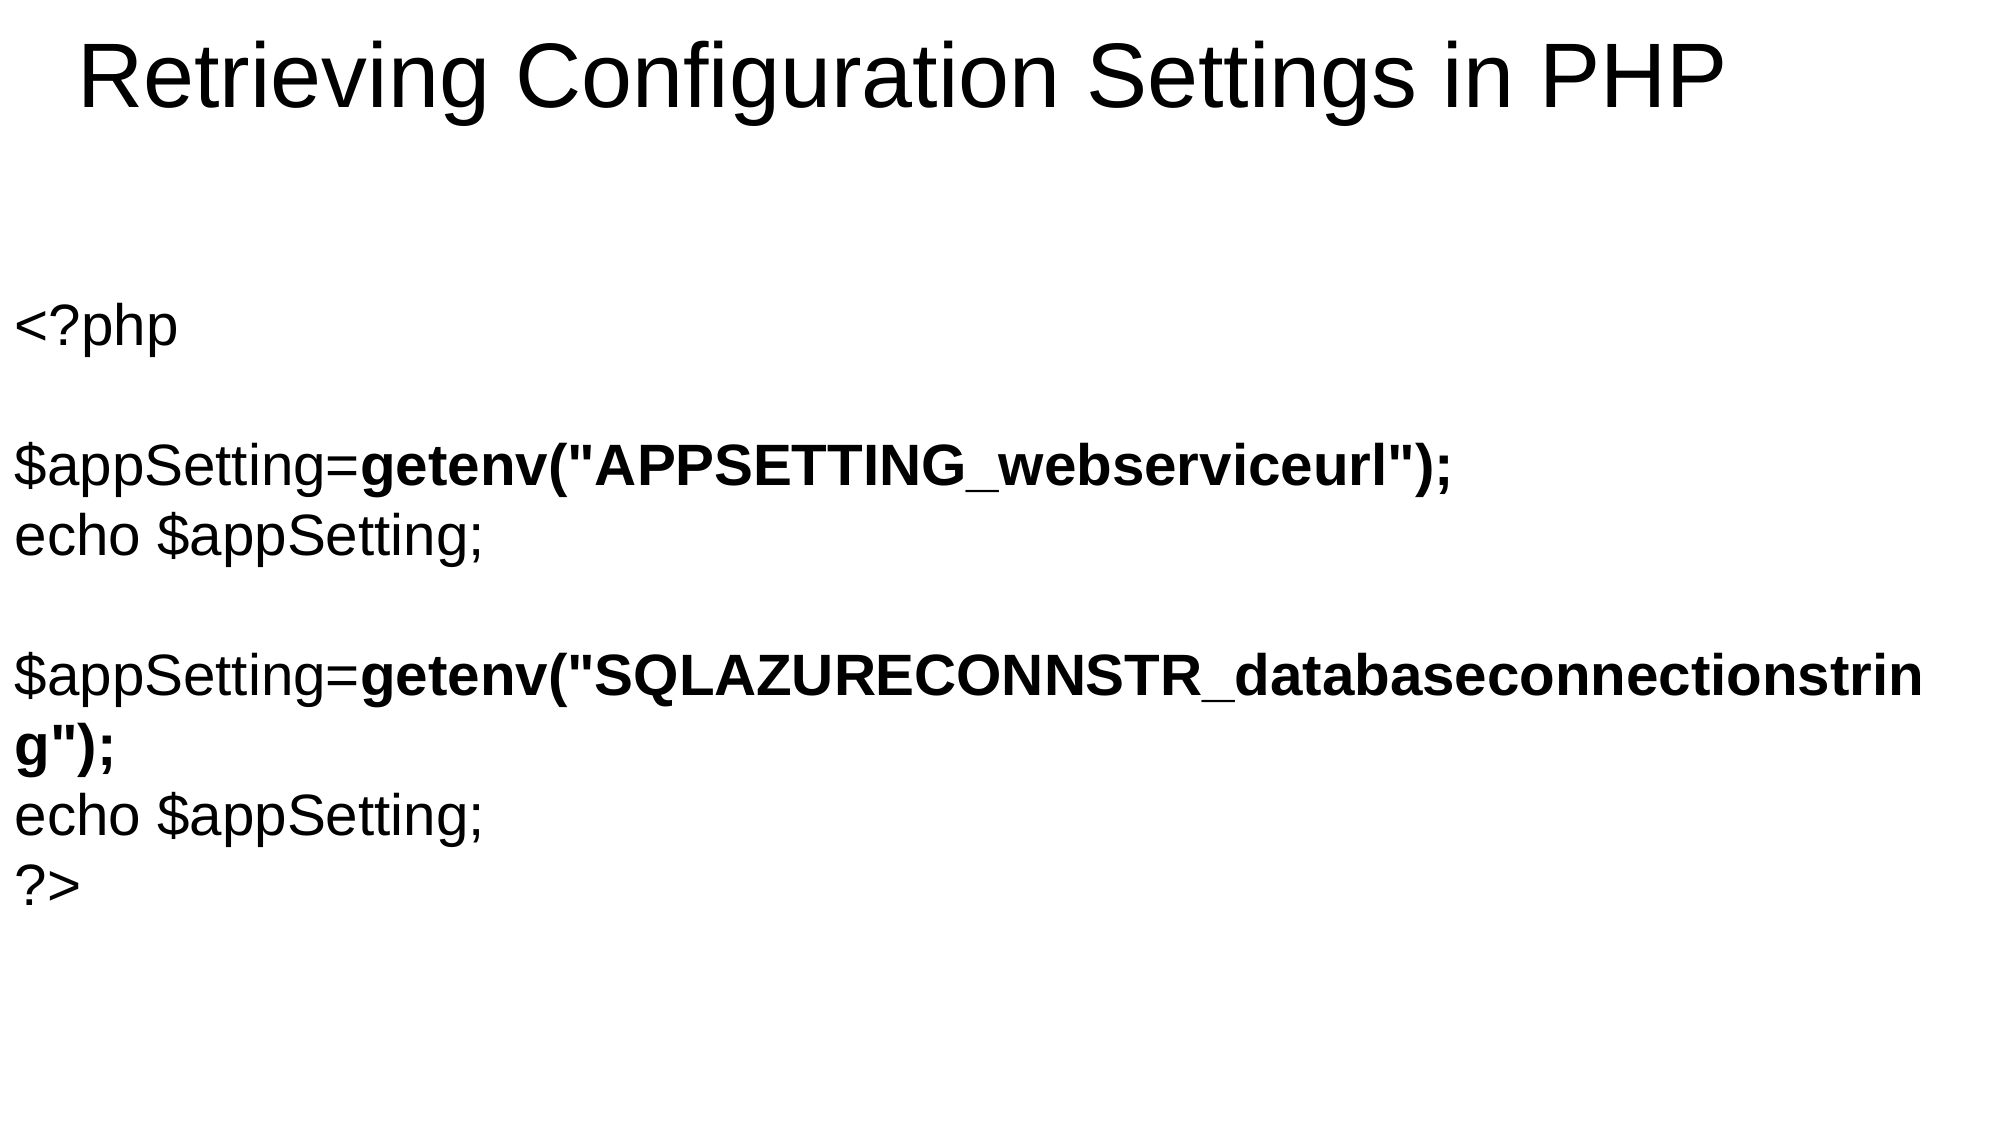

# Retrieving Configuration Settings in PHP
<?php

$appSetting=getenv("APPSETTING_webserviceurl");
echo $appSetting;

$appSetting=getenv("SQLAZURECONNSTR_databaseconnectionstring");
echo $appSetting;
?>